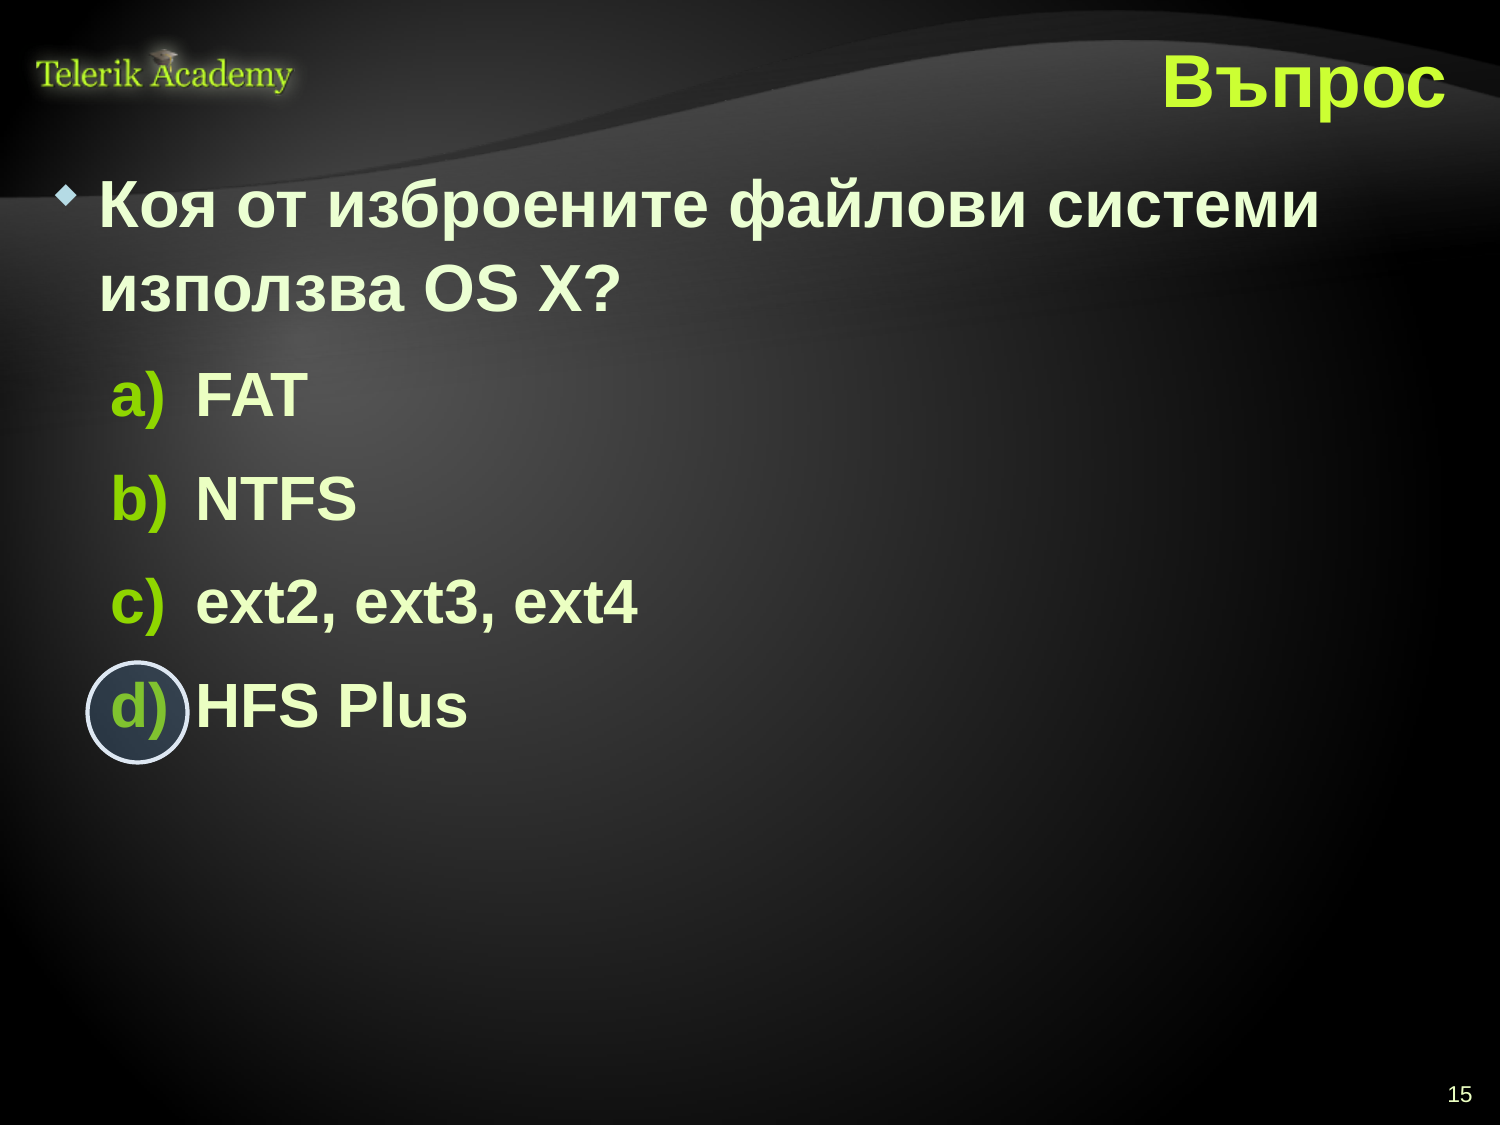

# Въпрос
Коя от изброените файлови системи използва OS X?
FAT
NTFS
ext2, ext3, ext4
HFS Plus

15